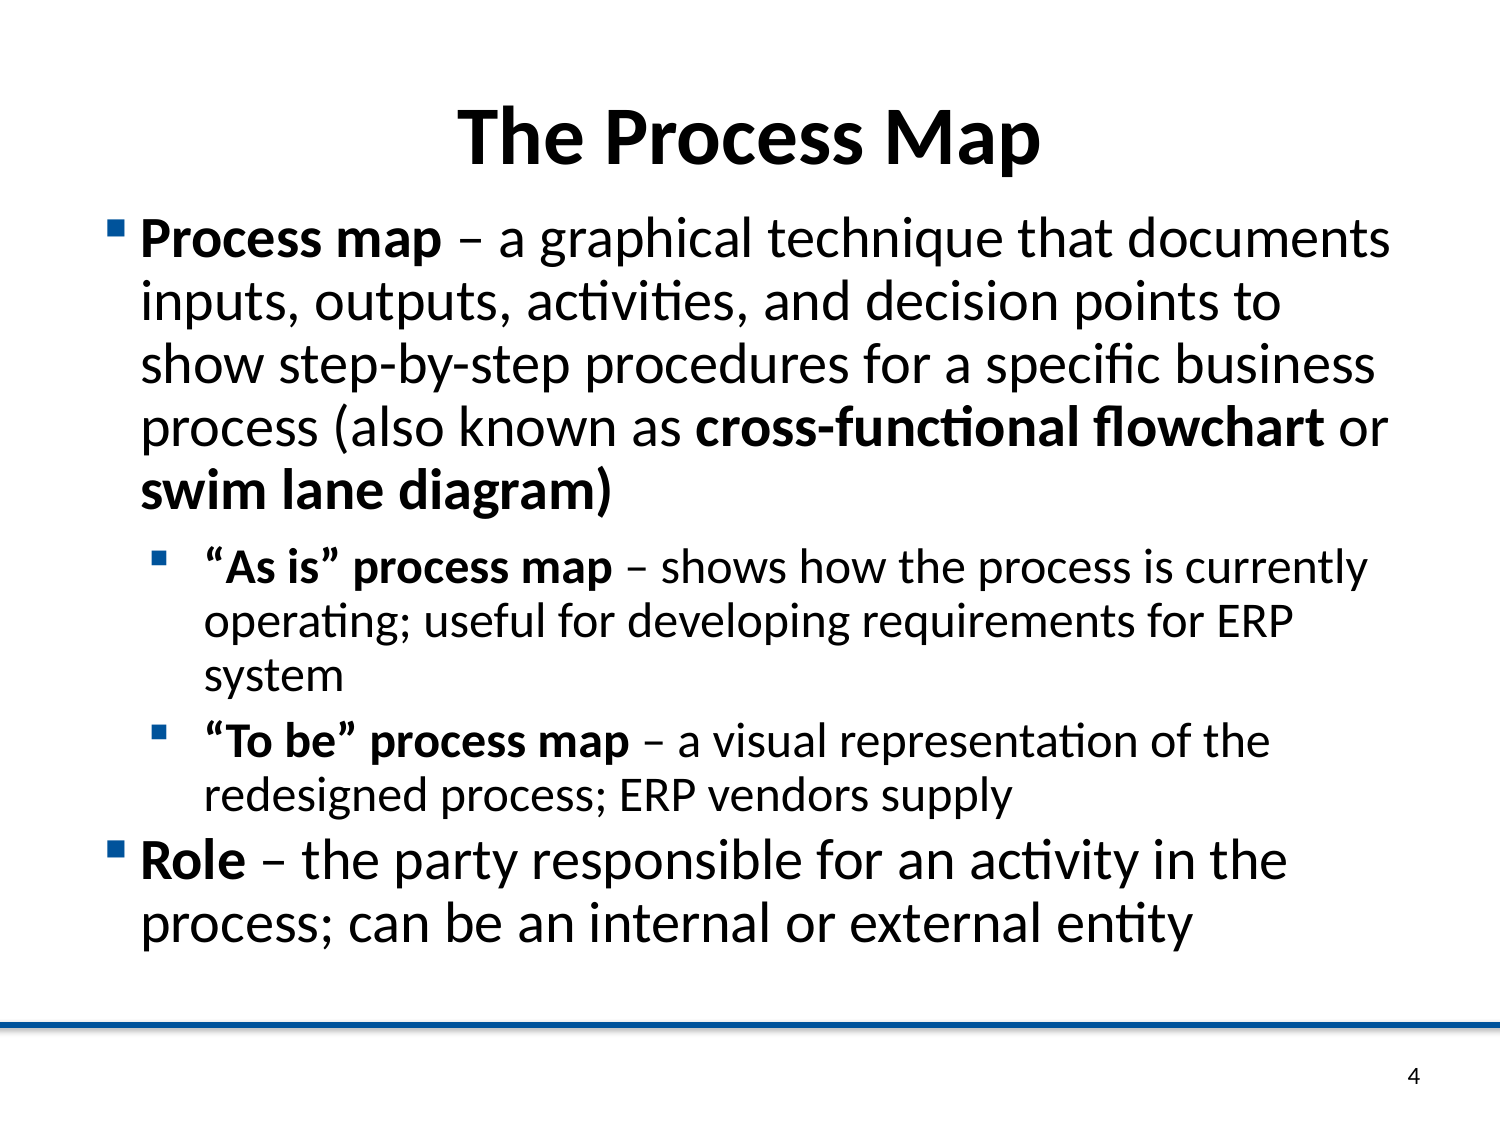

# The Process Map
Process map – a graphical technique that documents inputs, outputs, activities, and decision points to show step-by-step procedures for a specific business process (also known as cross-functional flowchart or swim lane diagram)
“As is” process map – shows how the process is currently operating; useful for developing requirements for ERP system
“To be” process map – a visual representation of the redesigned process; ERP vendors supply
Role – the party responsible for an activity in the process; can be an internal or external entity

4